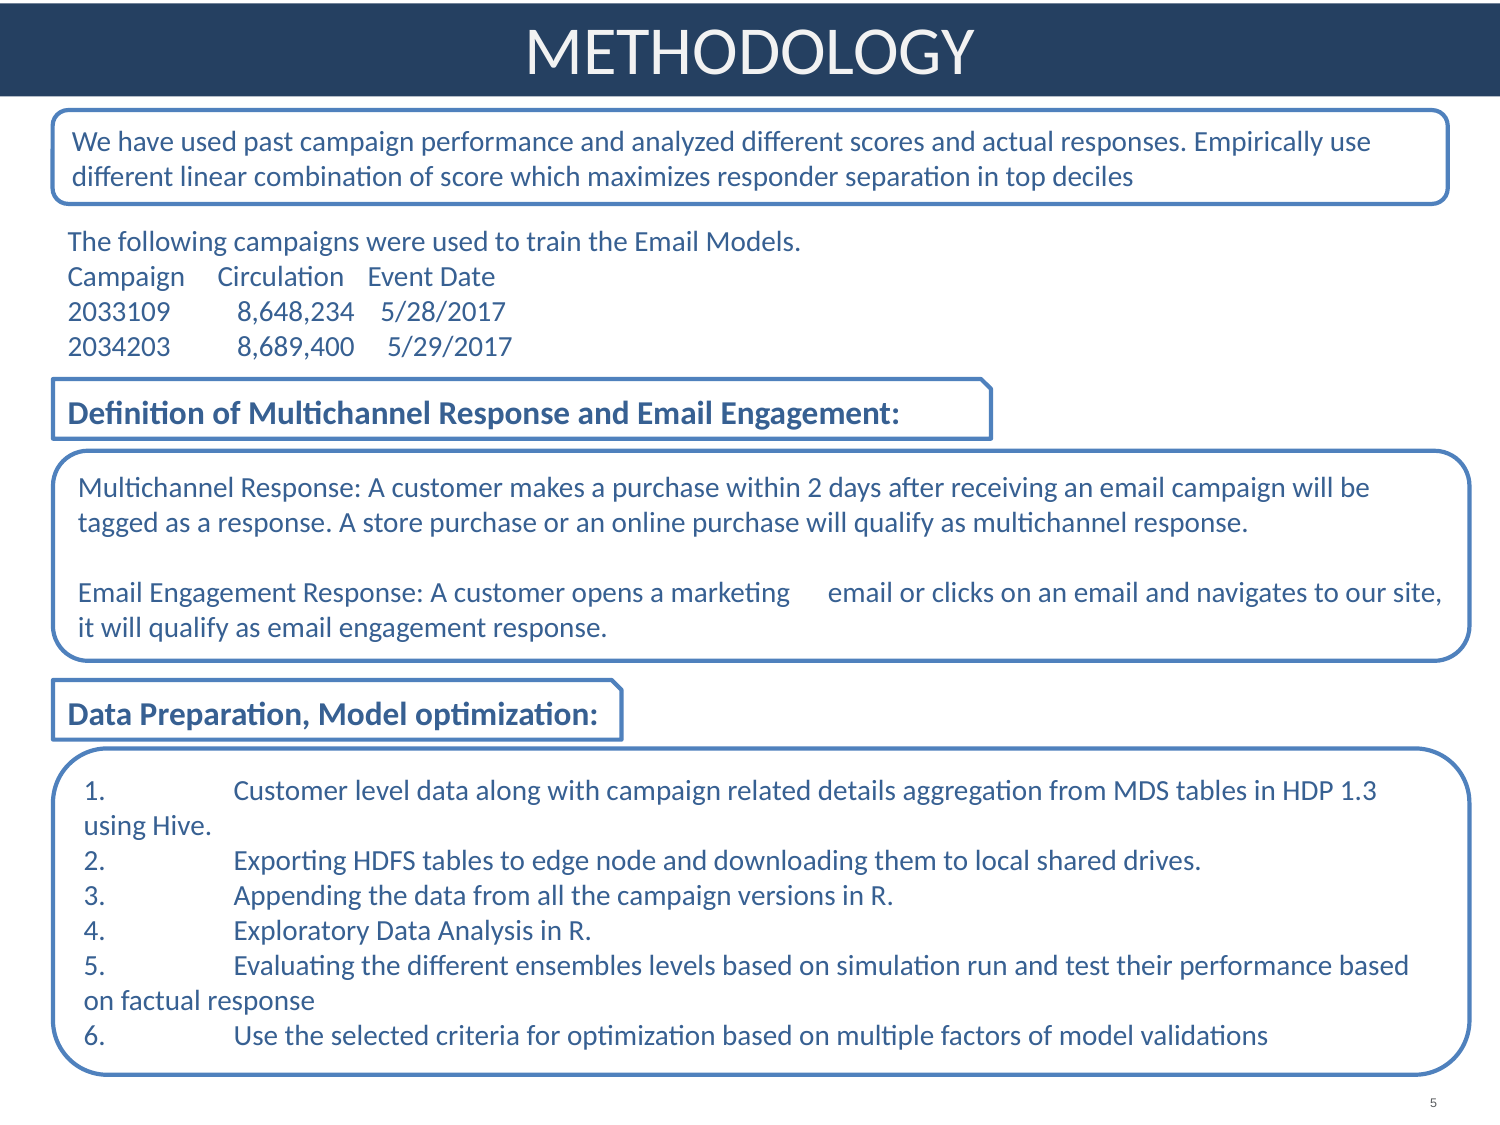

# METHODOLOGY
We have used past campaign performance and analyzed different scores and actual responses. Empirically use different linear combination of score which maximizes responder separation in top deciles
The following campaigns were used to train the Email Models.
Campaign	Circulation	Event Date
2033109	   8,648,234	  5/28/2017
2034203	   8,689,400	   5/29/2017

Definition of Multichannel Response and Email Engagement:
Multichannel Response: A customer makes a purchase within 2 days after receiving an email campaign will be tagged as a response. A store purchase or an online purchase will qualify as multichannel response.

Email Engagement Response: A customer opens a marketing 	email or clicks on an email and navigates to our site, it will qualify as email engagement response.
Data Preparation, Model optimization:
1.	Customer level data along with campaign related details aggregation from MDS tables in HDP 1.3 using Hive.
2.	Exporting HDFS tables to edge node and downloading them to local shared drives.
3.	Appending the data from all the campaign versions in R.
4.	Exploratory Data Analysis in R.
5.	Evaluating the different ensembles levels based on simulation run and test their performance based on factual response
6.	Use the selected criteria for optimization based on multiple factors of model validations